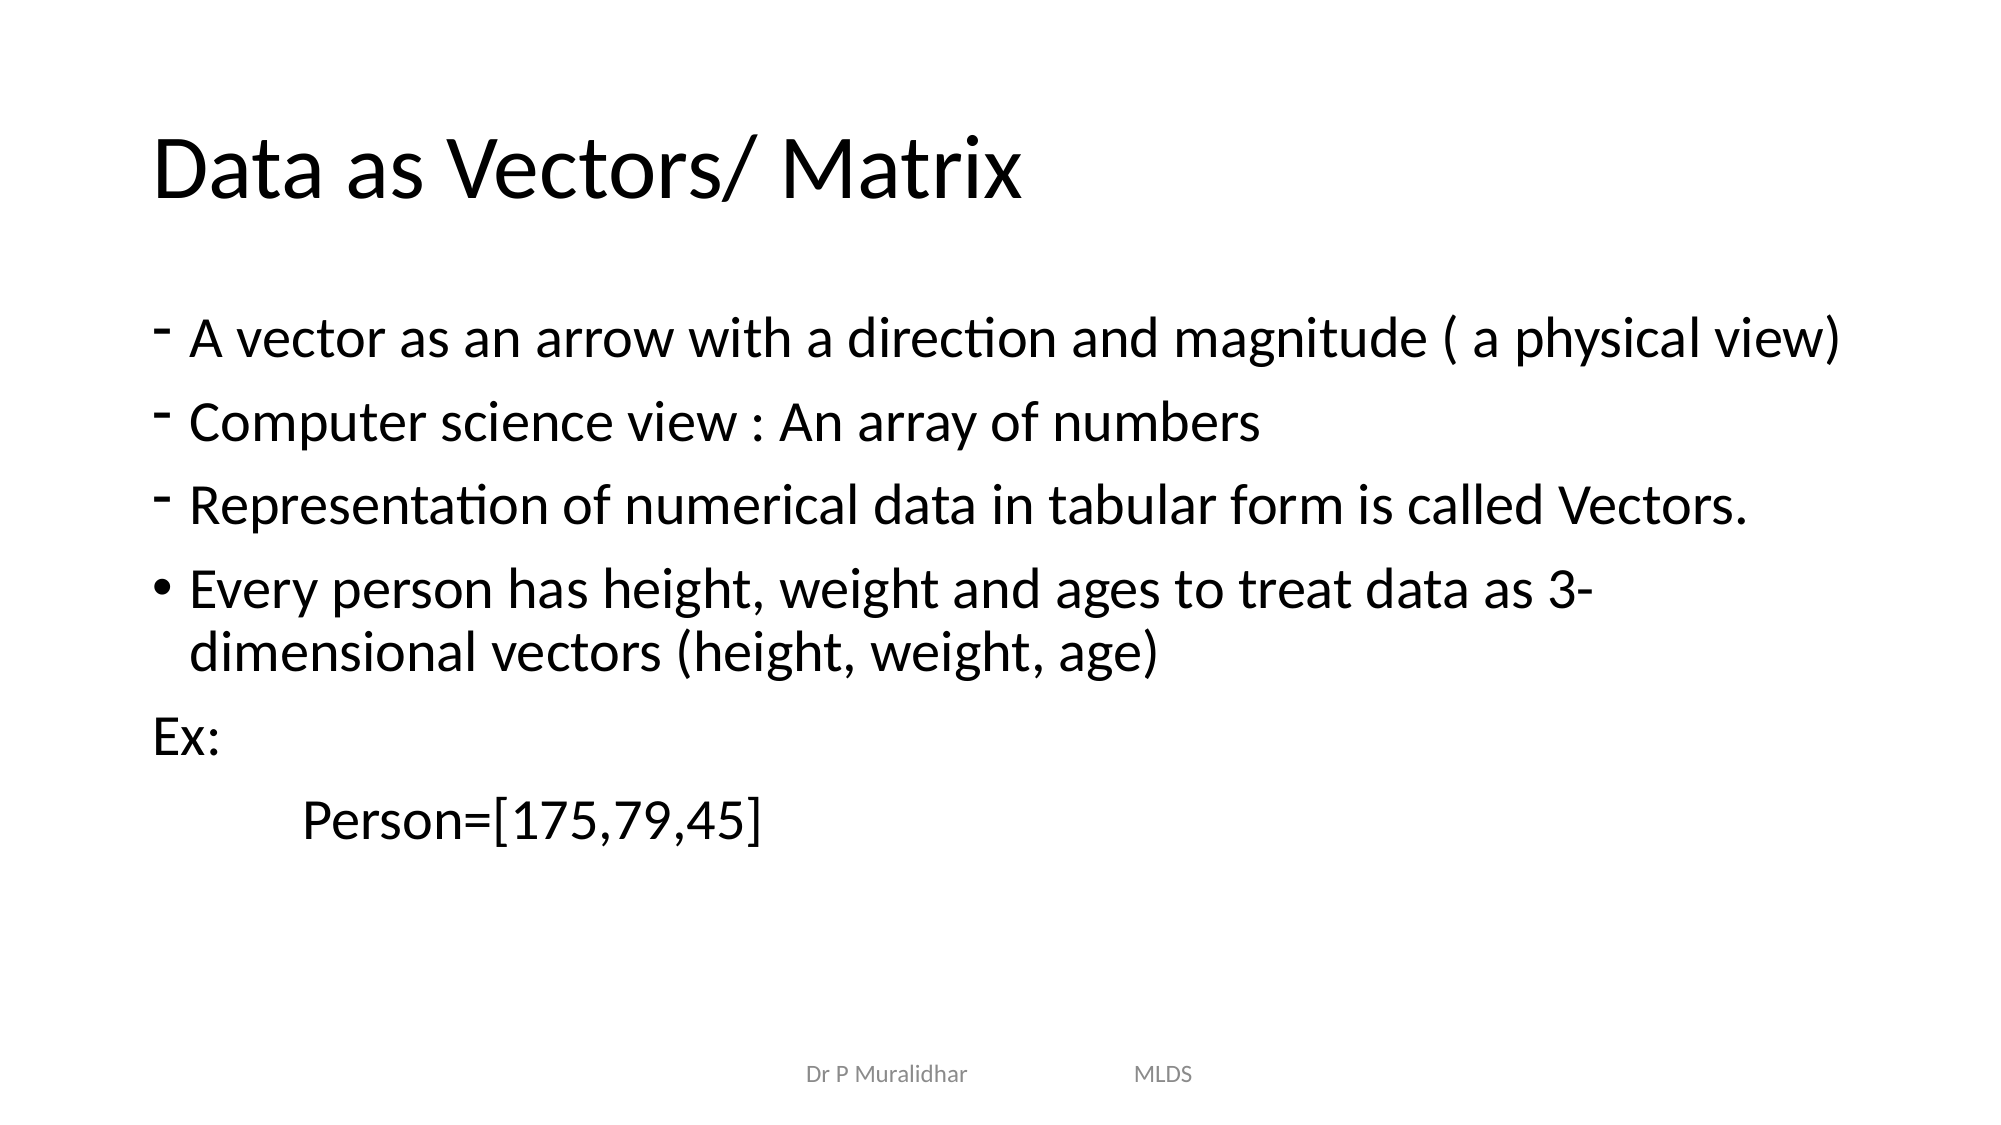

# Data as Vectors/ Matrix
A vector as an arrow with a direction and magnitude ( a physical view)
Computer science view : An array of numbers
Representation of numerical data in tabular form is called Vectors.
Every person has height, weight and ages to treat data as 3-dimensional vectors (height, weight, age)
Ex:
	Person=[175,79,45]

Dr P Muralidhar                             MLDS